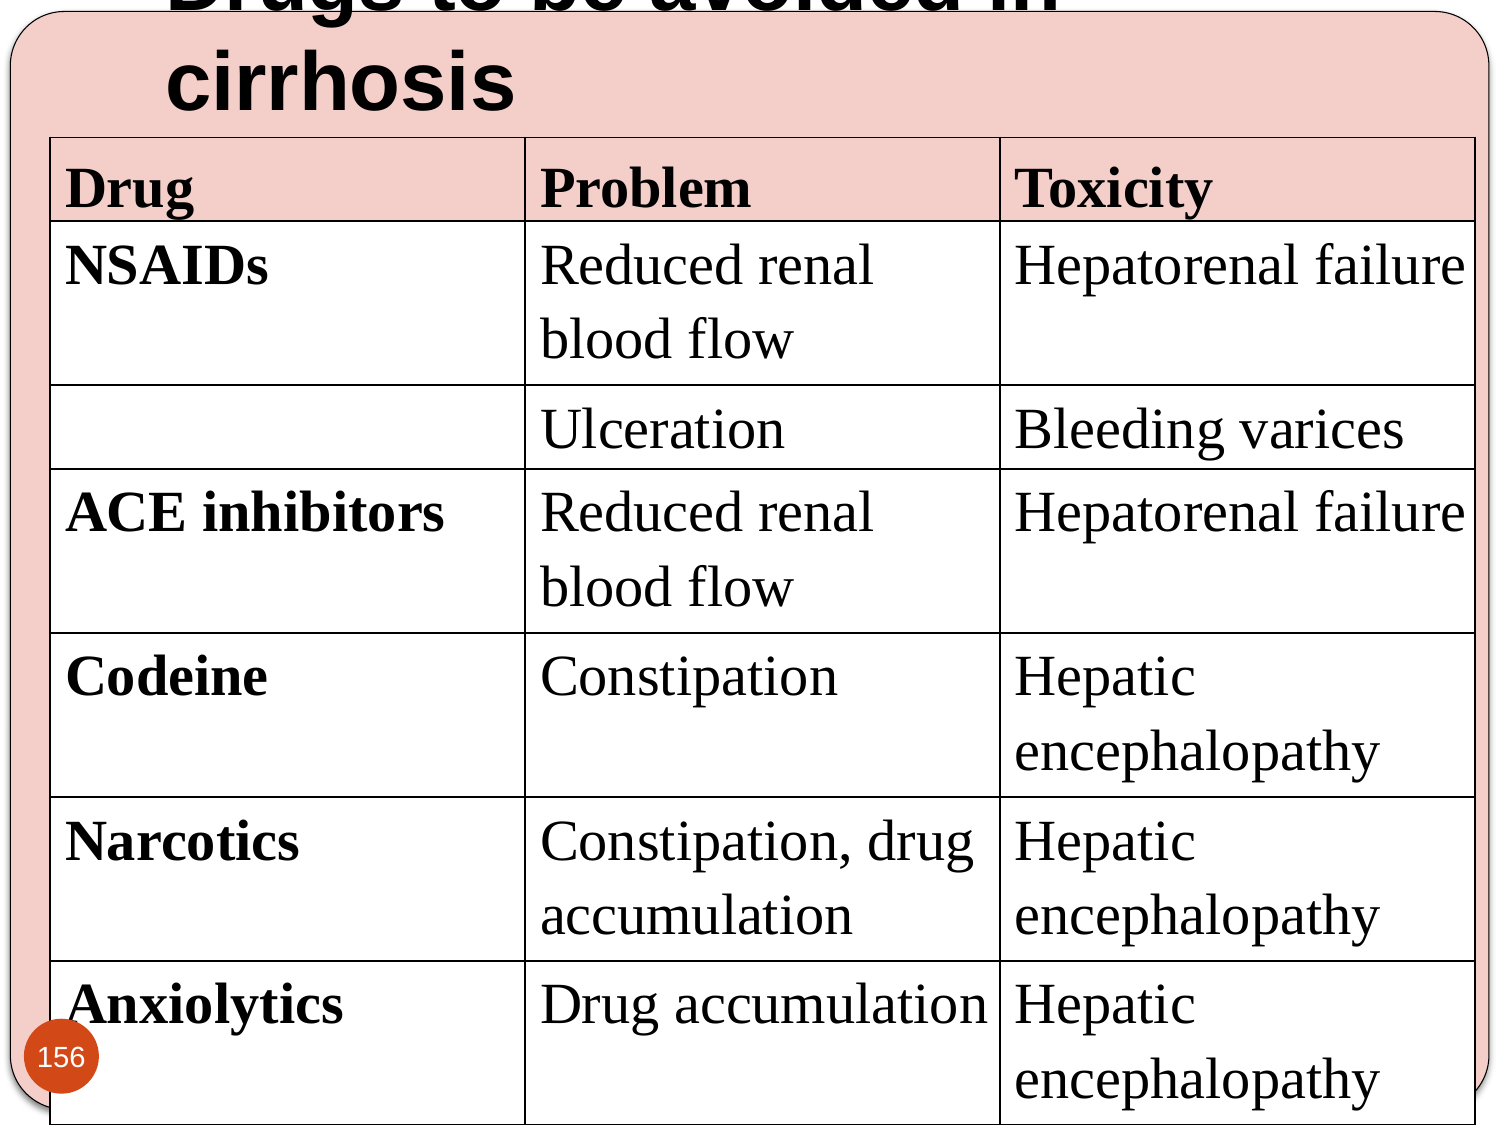

# Drugs to be avoided in cirrhosis
| Drug | Problem | Toxicity |
| --- | --- | --- |
| NSAIDs | Reduced renal blood flow | Hepatorenal failure |
|  | Ulceration | Bleeding varices |
| ACE inhibitors | Reduced renal blood flow | Hepatorenal failure |
| Codeine | Constipation | Hepatic encephalopathy |
| Narcotics | Constipation, drug accumulation | Hepatic encephalopathy |
| Anxiolytics | Drug accumulation | Hepatic encephalopathy |
156